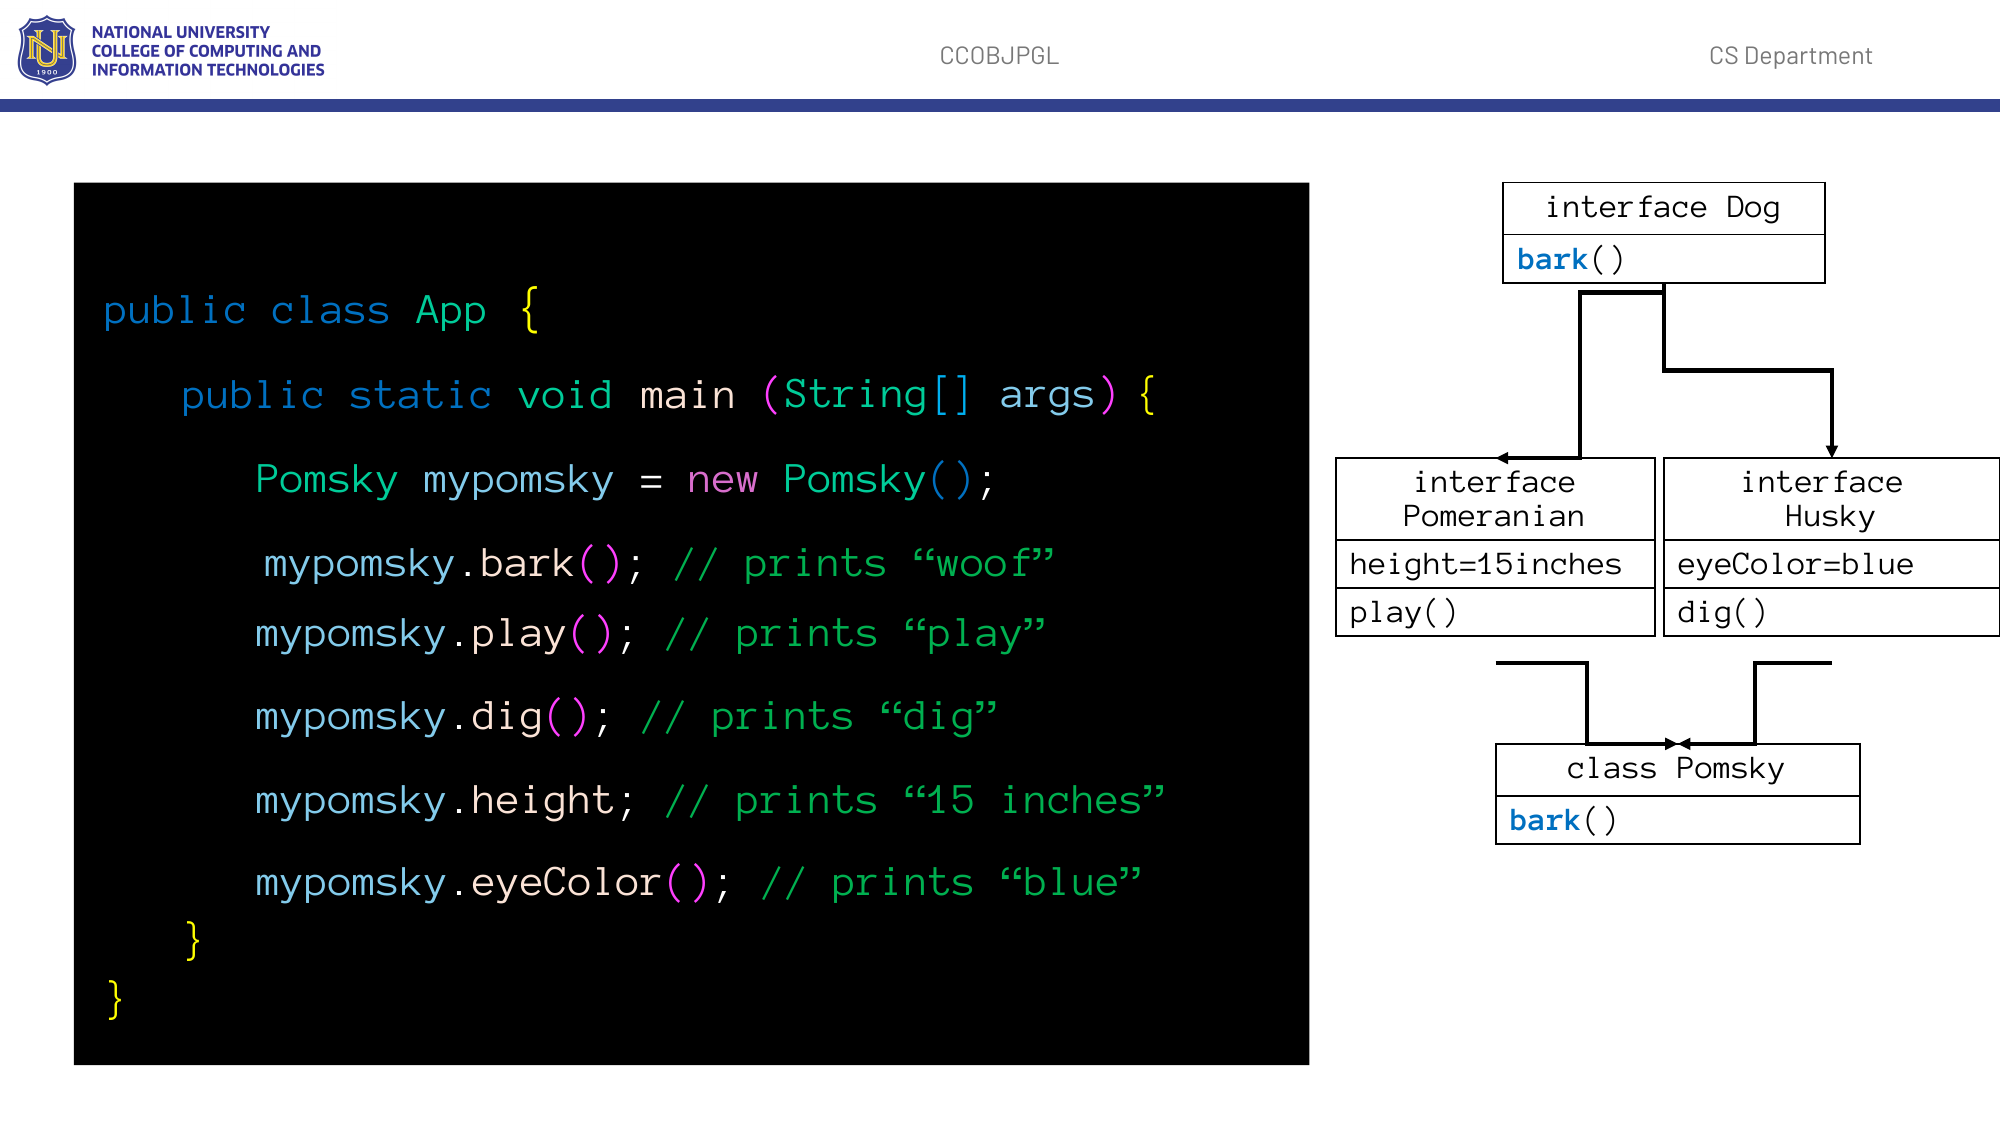

| interface Dog |
| --- |
| bark() |
{
public class App
(String[] args)
{
public static void
main
Pomsky mypomsky = new Pomsky();
| interface Pomeranian |
| --- |
| height=15inches |
| play() |
| interface Husky |
| --- |
| eyeColor=blue |
| dig() |
mypomsky.bark(); // prints “woof”
mypomsky.play(); // prints “play”
mypomsky.dig(); // prints “dig”
| class Pomsky |
| --- |
| bark() |
mypomsky.height; // prints “15 inches”
mypomsky.eyeColor(); // prints “blue”
}
}